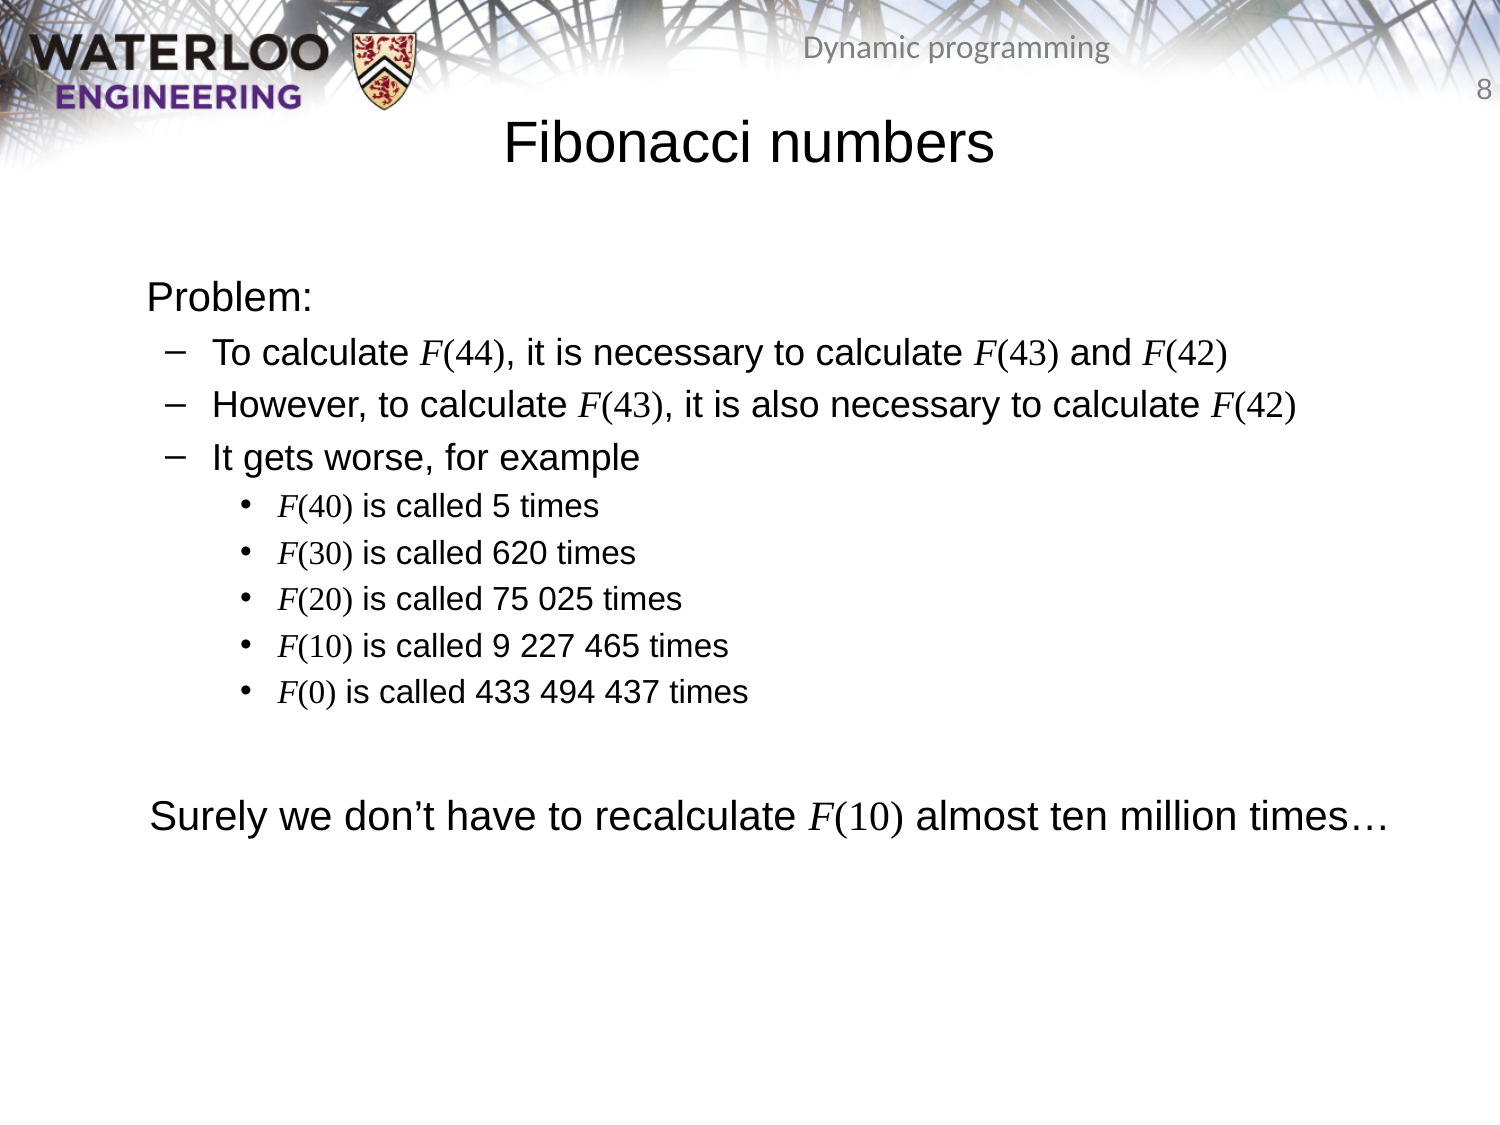

# Fibonacci numbers
	Problem:
To calculate F(44), it is necessary to calculate F(43) and F(42)
However, to calculate F(43), it is also necessary to calculate F(42)
It gets worse, for example
F(40) is called 5 times
F(30) is called 620 times
F(20) is called 75 025 times
F(10) is called 9 227 465 times
F(0) is called 433 494 437 times

	Surely we don’t have to recalculate F(10) almost ten million times…